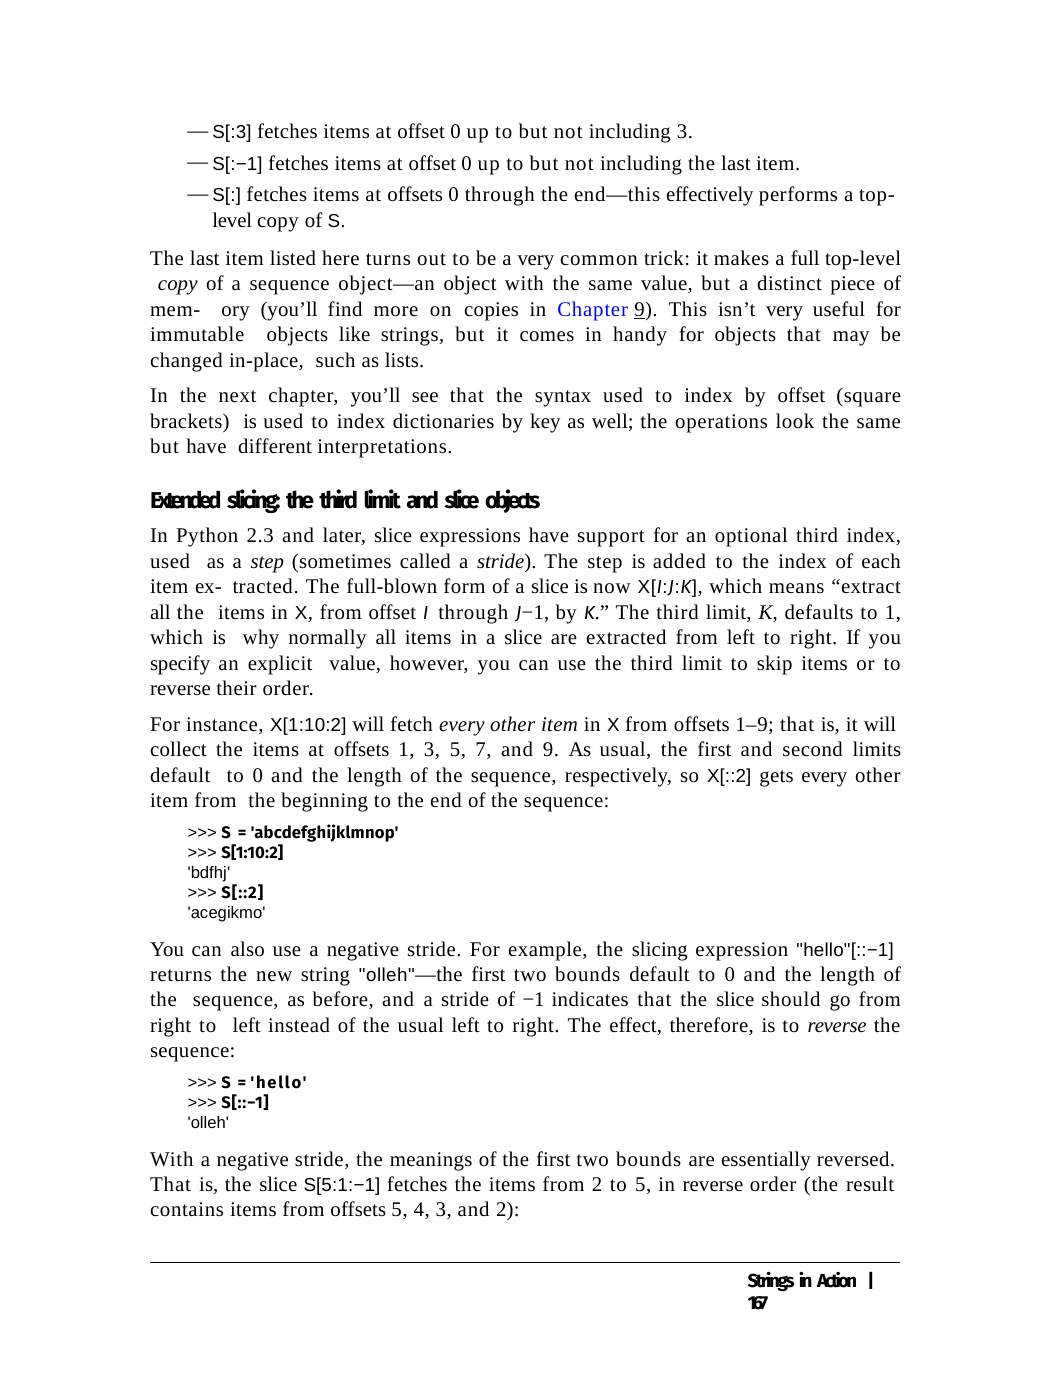

S[:3] fetches items at offset 0 up to but not including 3.
S[:−1] fetches items at offset 0 up to but not including the last item.
S[:] fetches items at offsets 0 through the end—this effectively performs a top-  level copy of S.
The last item listed here turns out to be a very common trick: it makes a full top-level  copy of a sequence object—an object with the same value, but a distinct piece of mem-  ory (you’ll find more on copies in Chapter 9). This isn’t very useful for immutable  objects like strings, but it comes in handy for objects that may be changed in-place,  such as lists.
In the next chapter, you’ll see that the syntax used to index by offset (square brackets)  is used to index dictionaries by key as well; the operations look the same but have  different interpretations.

Extended slicing: the third limit and slice objects
In Python 2.3 and later, slice expressions have support for an optional third index, used  as a step (sometimes called a stride). The step is added to the index of each item ex-  tracted. The full-blown form of a slice is now X[I:J:K], which means “extract all the  items in X, from offset I through J−1, by K.” The third limit, K, defaults to 1, which is  why normally all items in a slice are extracted from left to right. If you specify an explicit  value, however, you can use the third limit to skip items or to reverse their order.
For instance, X[1:10:2] will fetch every other item in X from offsets 1–9; that is, it will  collect the items at offsets 1, 3, 5, 7, and 9. As usual, the first and second limits default  to 0 and the length of the sequence, respectively, so X[::2] gets every other item from  the beginning to the end of the sequence:
>>> S = 'abcdefghijklmnop'
>>> S[1:10:2]
'bdfhj'
>>> S[::2]
'acegikmo'
You can also use a negative stride. For example, the slicing expression "hello"[::−1]  returns the new string "olleh"—the first two bounds default to 0 and the length of the  sequence, as before, and a stride of −1 indicates that the slice should go from right to  left instead of the usual left to right. The effect, therefore, is to reverse the sequence:
>>> S = 'hello'
>>> S[::−1]
'olleh'
With a negative stride, the meanings of the first two bounds are essentially reversed.  That is, the slice S[5:1:−1] fetches the items from 2 to 5, in reverse order (the result  contains items from offsets 5, 4, 3, and 2):

Strings in Action  |  167